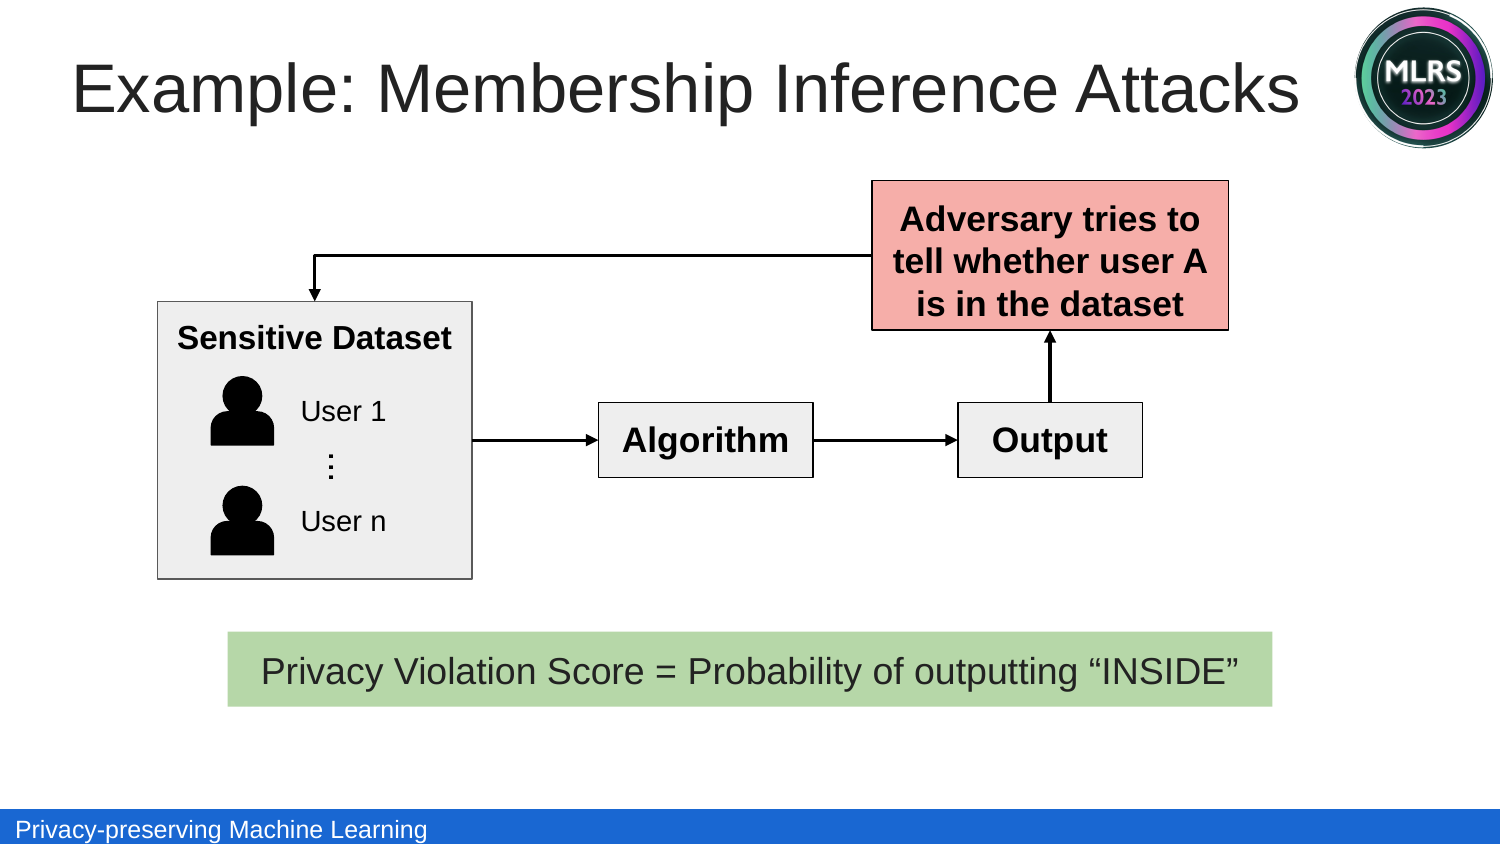

Example: Membership Inference Attacks
Adversary tries to tell whether user A is in the dataset
Sensitive Dataset
User 1

...
User n

Algorithm
Output
Privacy Violation Score = Probability of outputting “INSIDE”